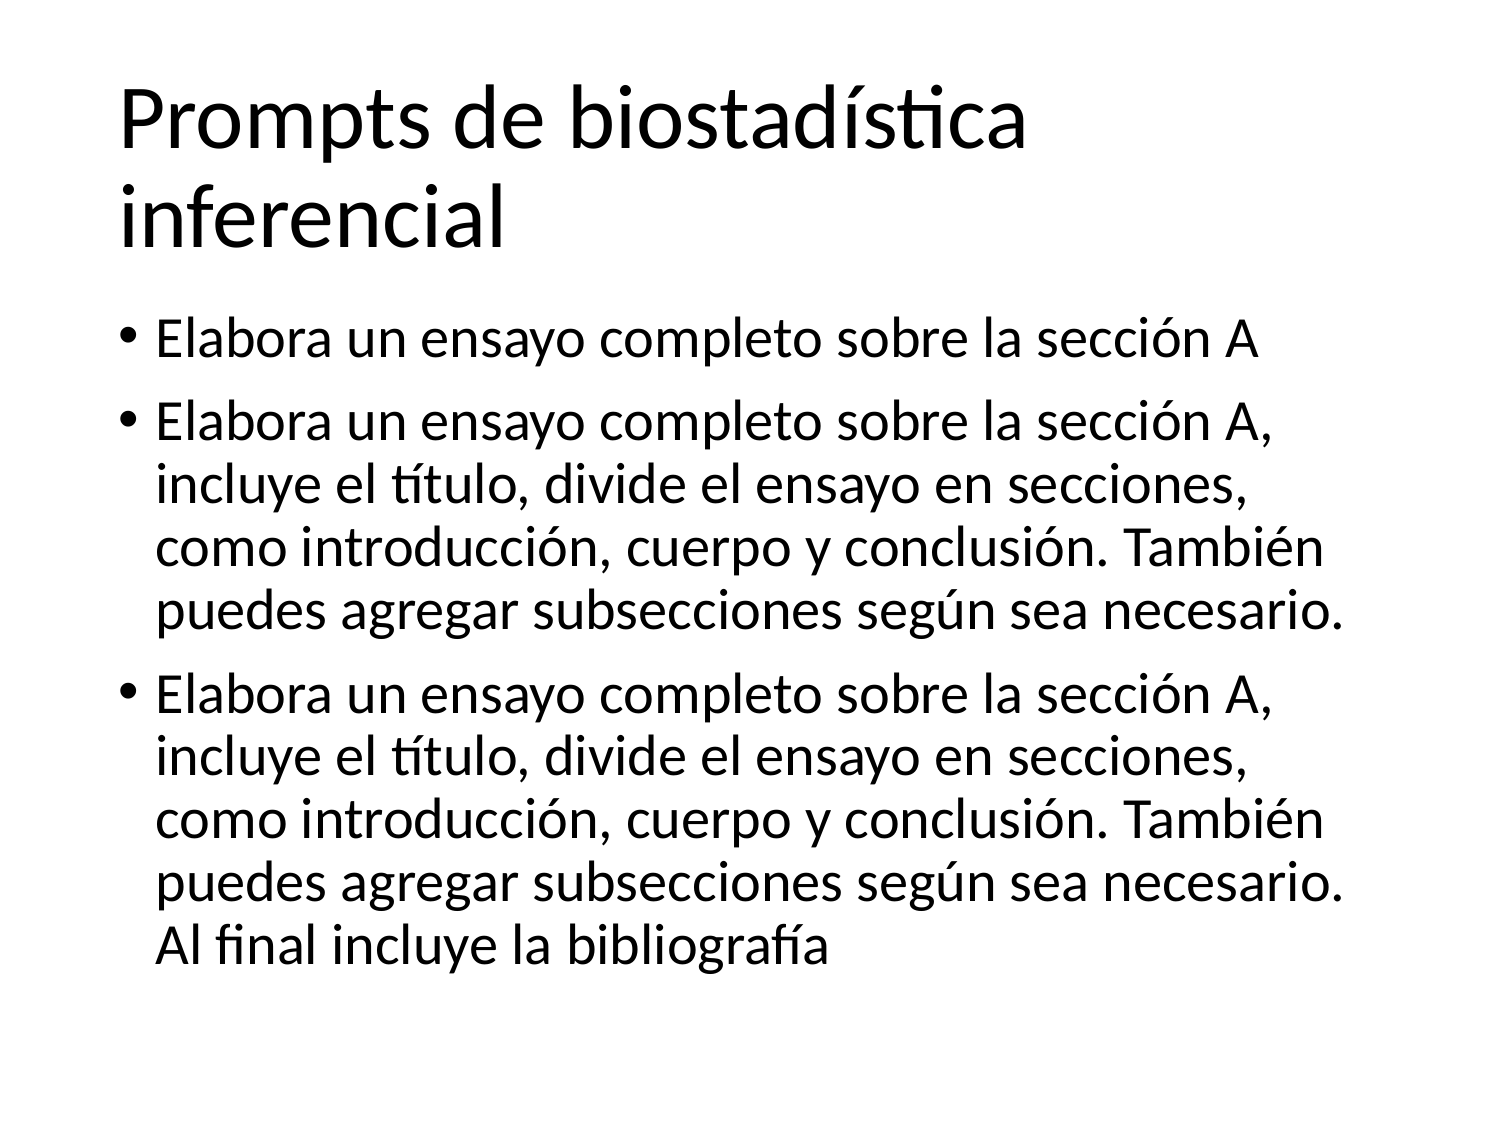

# Prompts de biostadística inferencial
Elabora un ensayo completo sobre la sección A
Elabora un ensayo completo sobre la sección A, incluye el título, divide el ensayo en secciones, como introducción, cuerpo y conclusión. También puedes agregar subsecciones según sea necesario.
Elabora un ensayo completo sobre la sección A, incluye el título, divide el ensayo en secciones, como introducción, cuerpo y conclusión. También puedes agregar subsecciones según sea necesario. Al final incluye la bibliografía